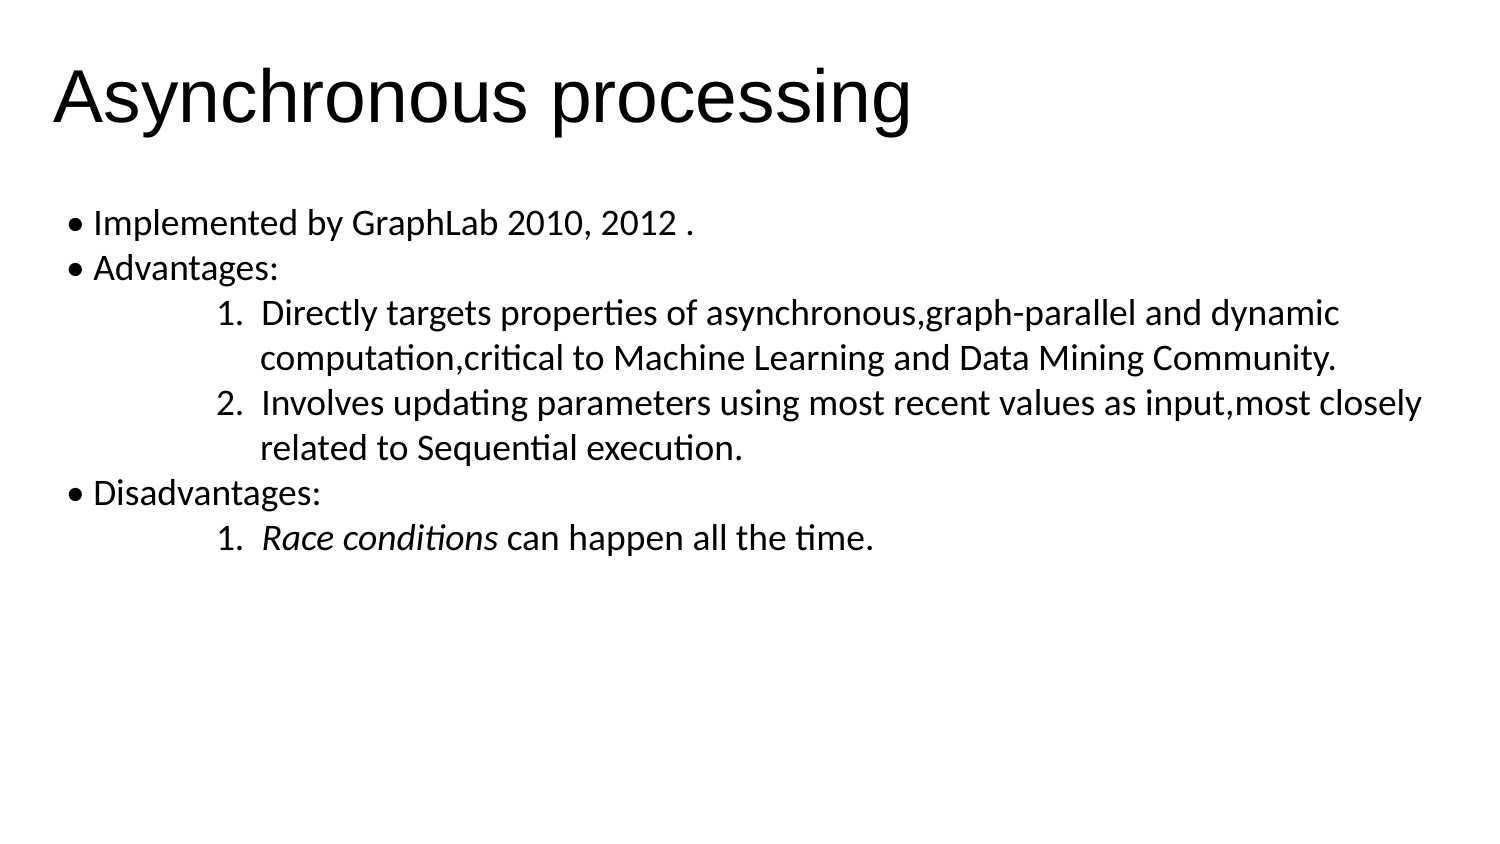

# Asynchronous processing
• Implemented by GraphLab 2010, 2012 .
• Advantages:
	1.  Directly targets properties of asynchronous,graph-parallel and dynamic
              computation,critical to Machine Learning and Data Mining Community.
	2.  Involves updating parameters using most recent values as input,most closely
              related to Sequential execution.
• Disadvantages:
	1.  Race conditions can happen all the time.